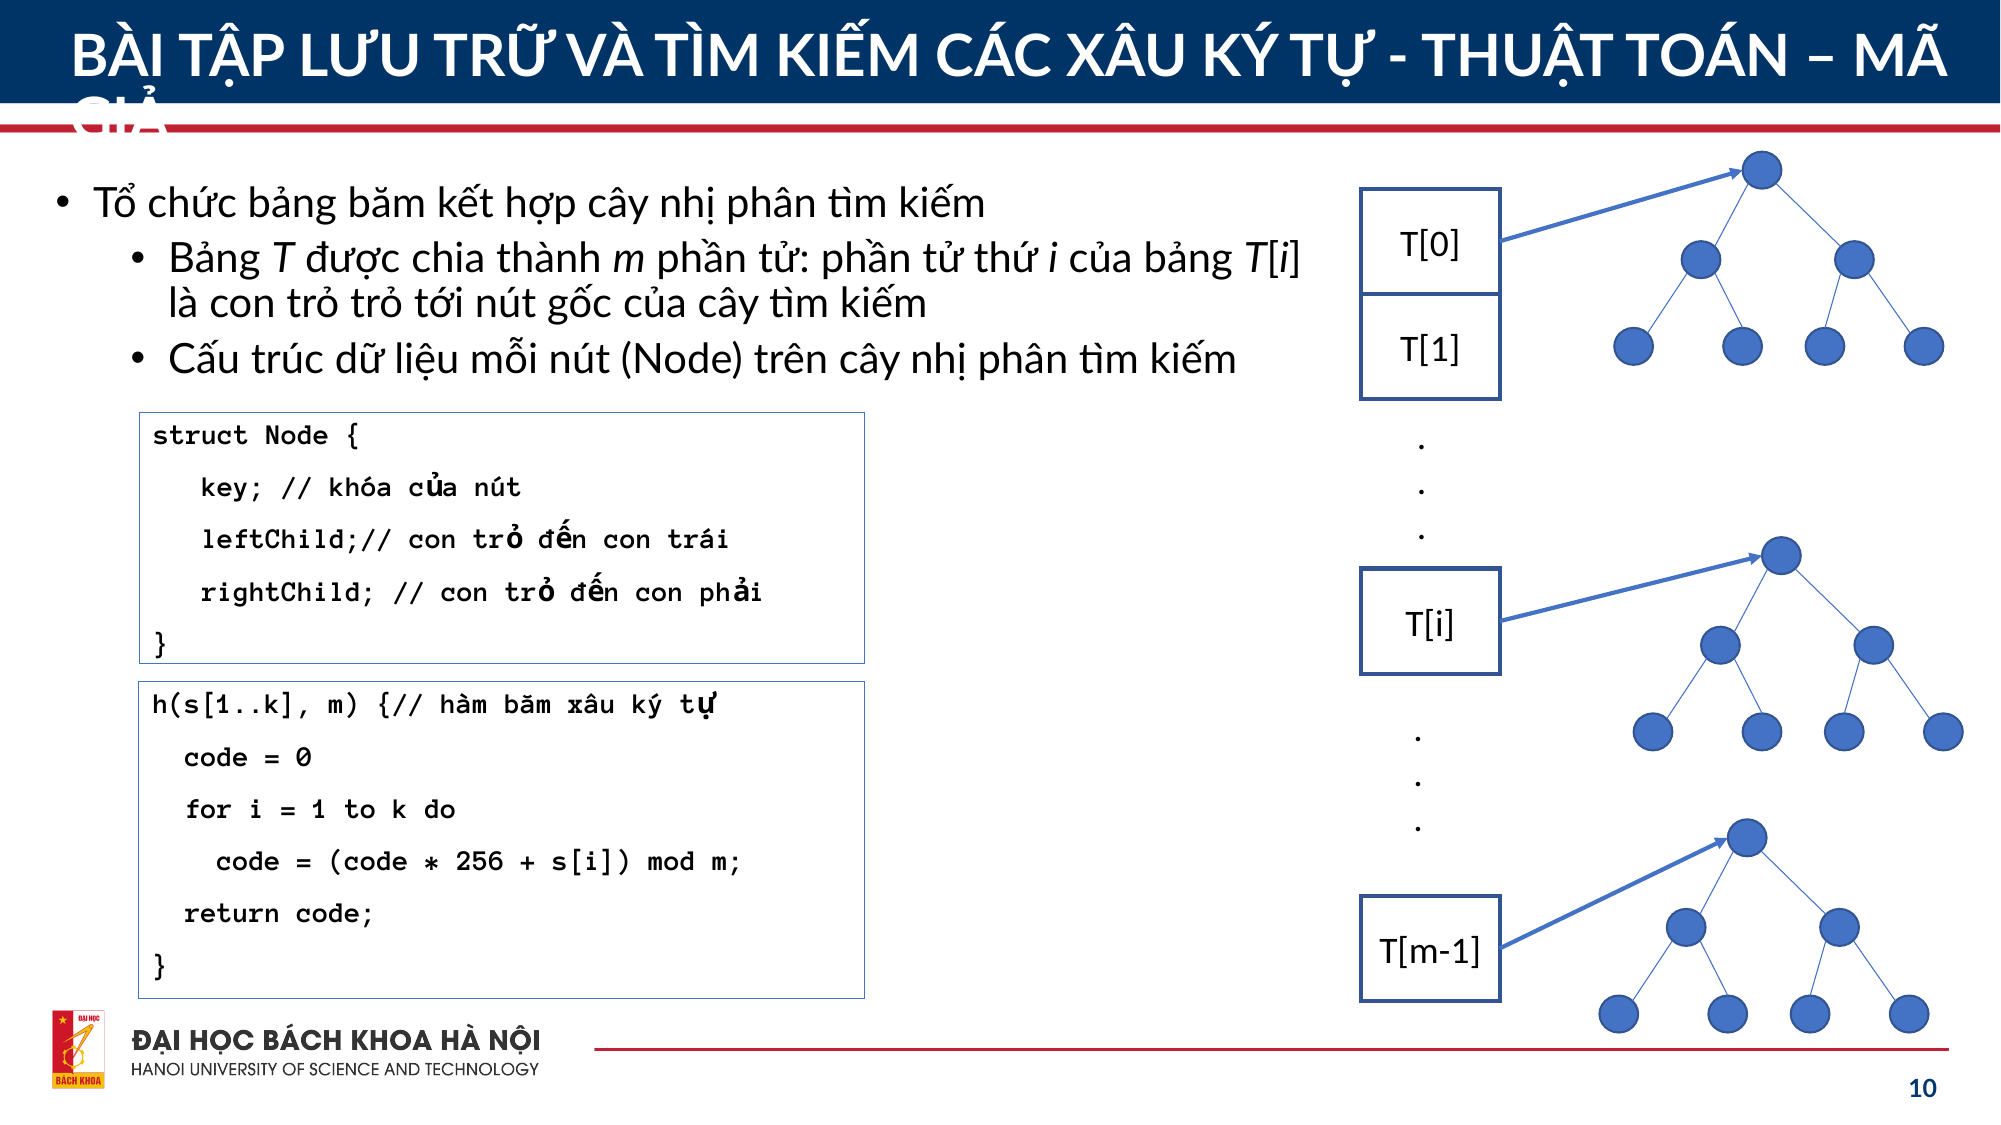

# BÀI TẬP LƯU TRỮ VÀ TÌM KIẾM CÁC XÂU KÝ TỰ - THUẬT TOÁN – MÃ GIẢ

Tổ chức bảng băm kết hợp cây nhị phân tìm kiếm
Bảng T được chia thành m phần tử: phần tử thứ i của bảng T[i] là con trỏ trỏ tới nút gốc của cây tìm kiếm
Cấu trúc dữ liệu mỗi nút (Node) trên cây nhị phân tìm kiếm
T[0]

T[1]

.
.
.
struct Node {
   key; // khóa của nút
   leftChild;// con trỏ đến con trái
   rightChild; // con trỏ đến con phải
}

T[i]

h(s[1..k], m) {// hàm băm xâu ký tự
  code = 0
  for i = 1 to k do
    code = (code * 256 + s[i]) mod m;
  return code;
}
.
.
.

T[m-1]

10